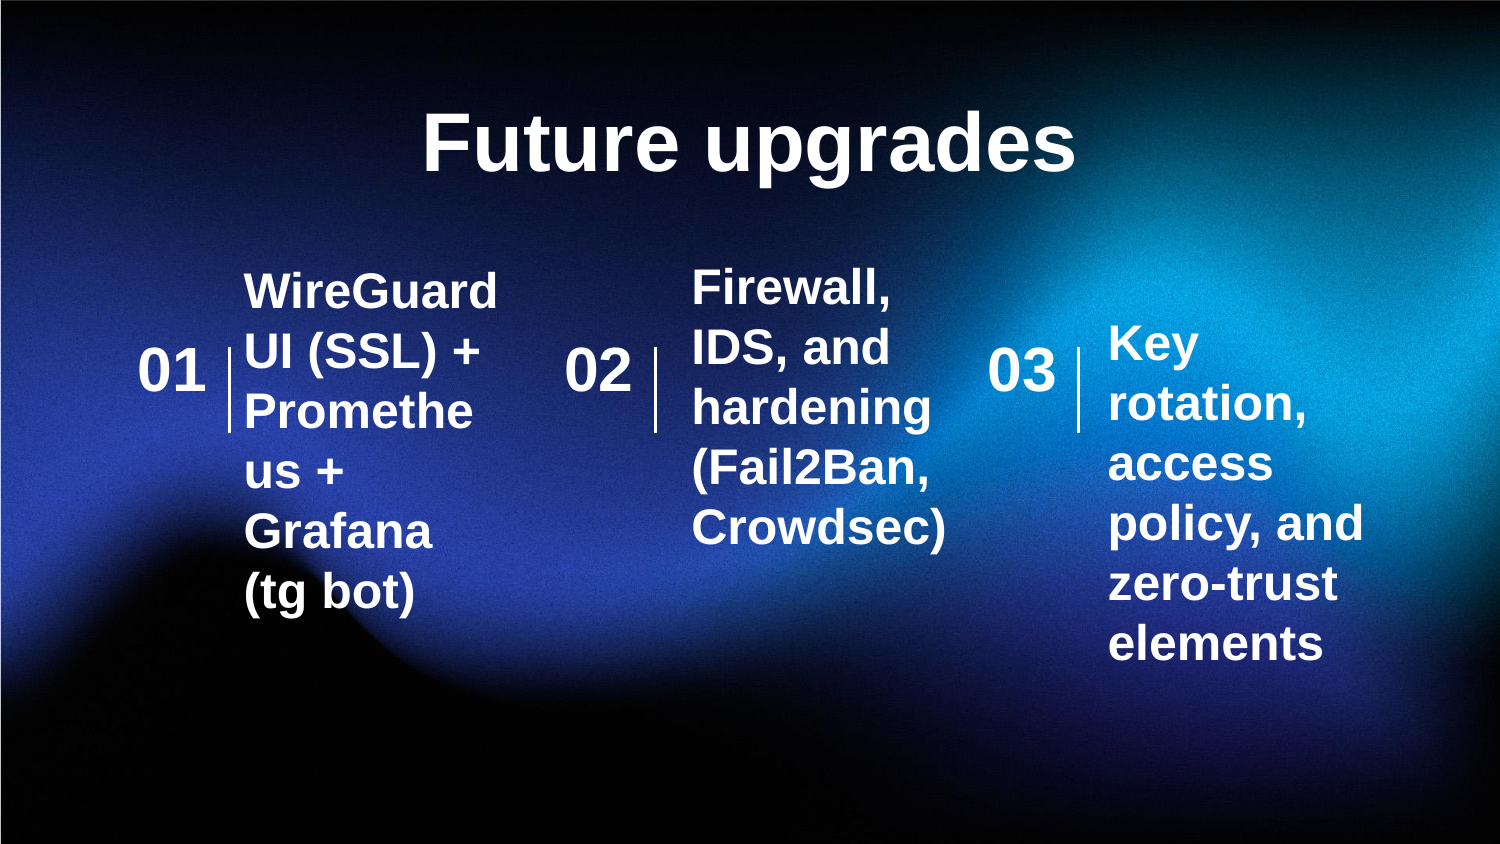

# Future upgrades
01
02
03
Firewall, IDS, and hardening (Fail2Ban, Crowdsec)
WireGuard UI (SSL) +
Prometheus + Grafana (tg bot)
Key rotation, access policy, and zero-trust elements